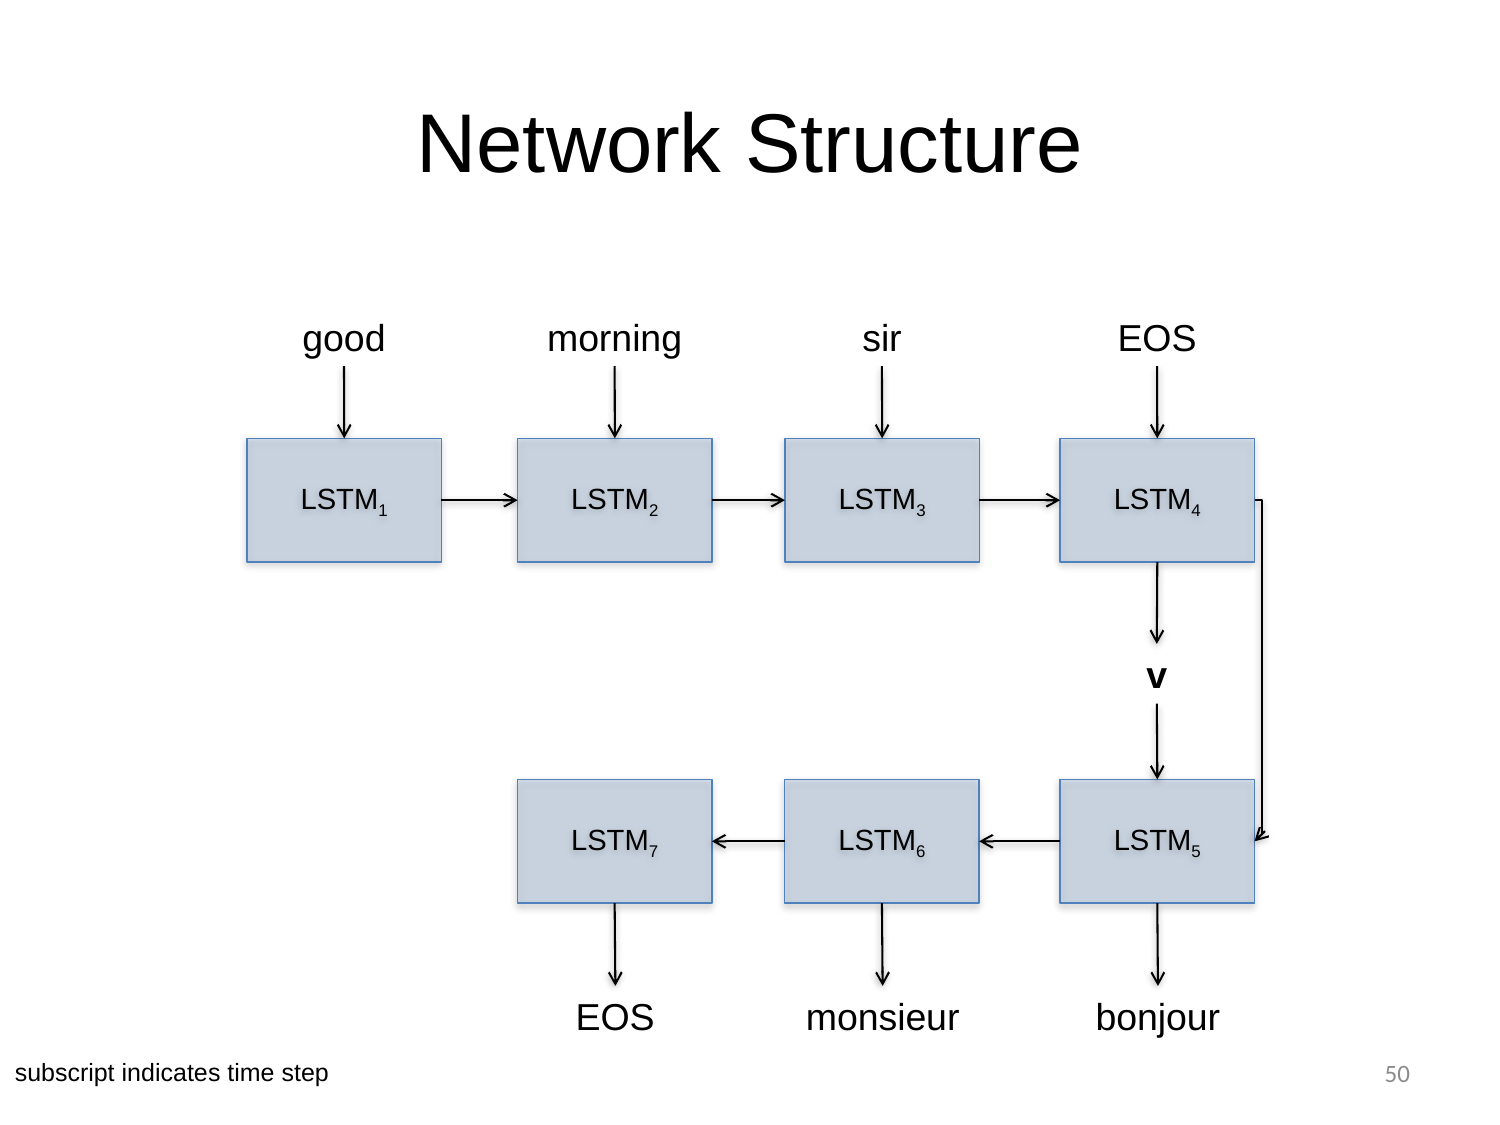

# Network Structure
good
morning
sir
EOS
LSTM1
LSTM2
LSTM3
LSTM4
v
LSTM7
LSTM6
LSTM5
EOS
monsieur
bonjour
50
subscript indicates time step